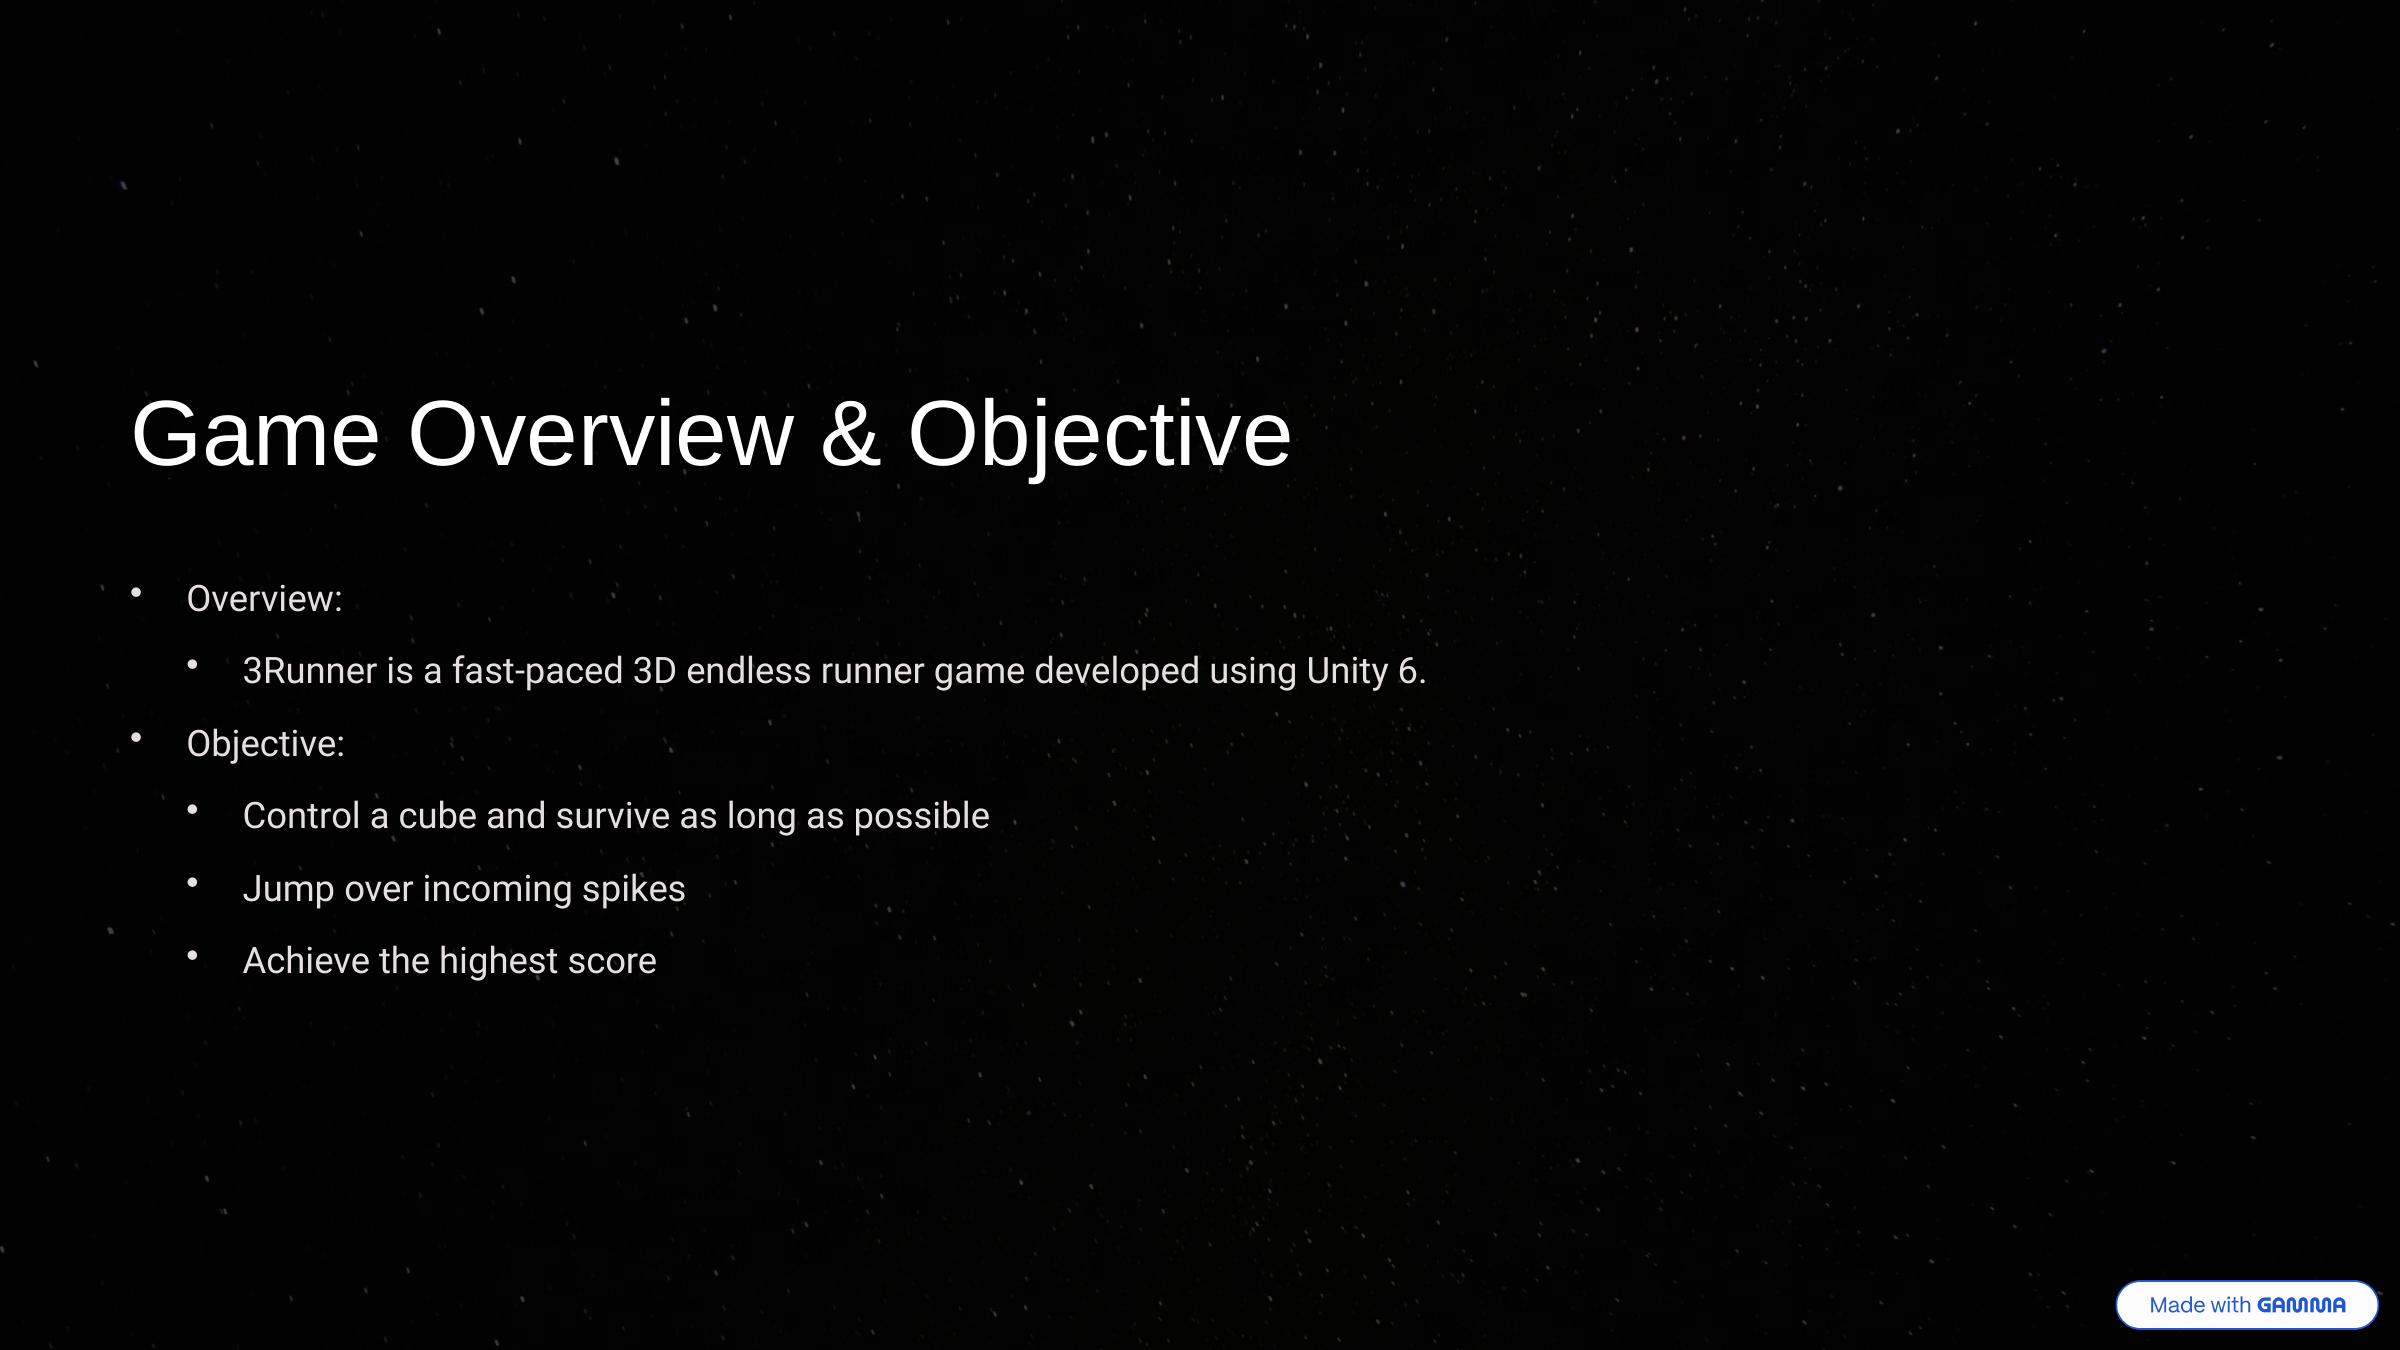

Game Overview & Objective
Overview:
3Runner is a fast-paced 3D endless runner game developed using Unity 6.
Objective:
Control a cube and survive as long as possible
Jump over incoming spikes
Achieve the highest score